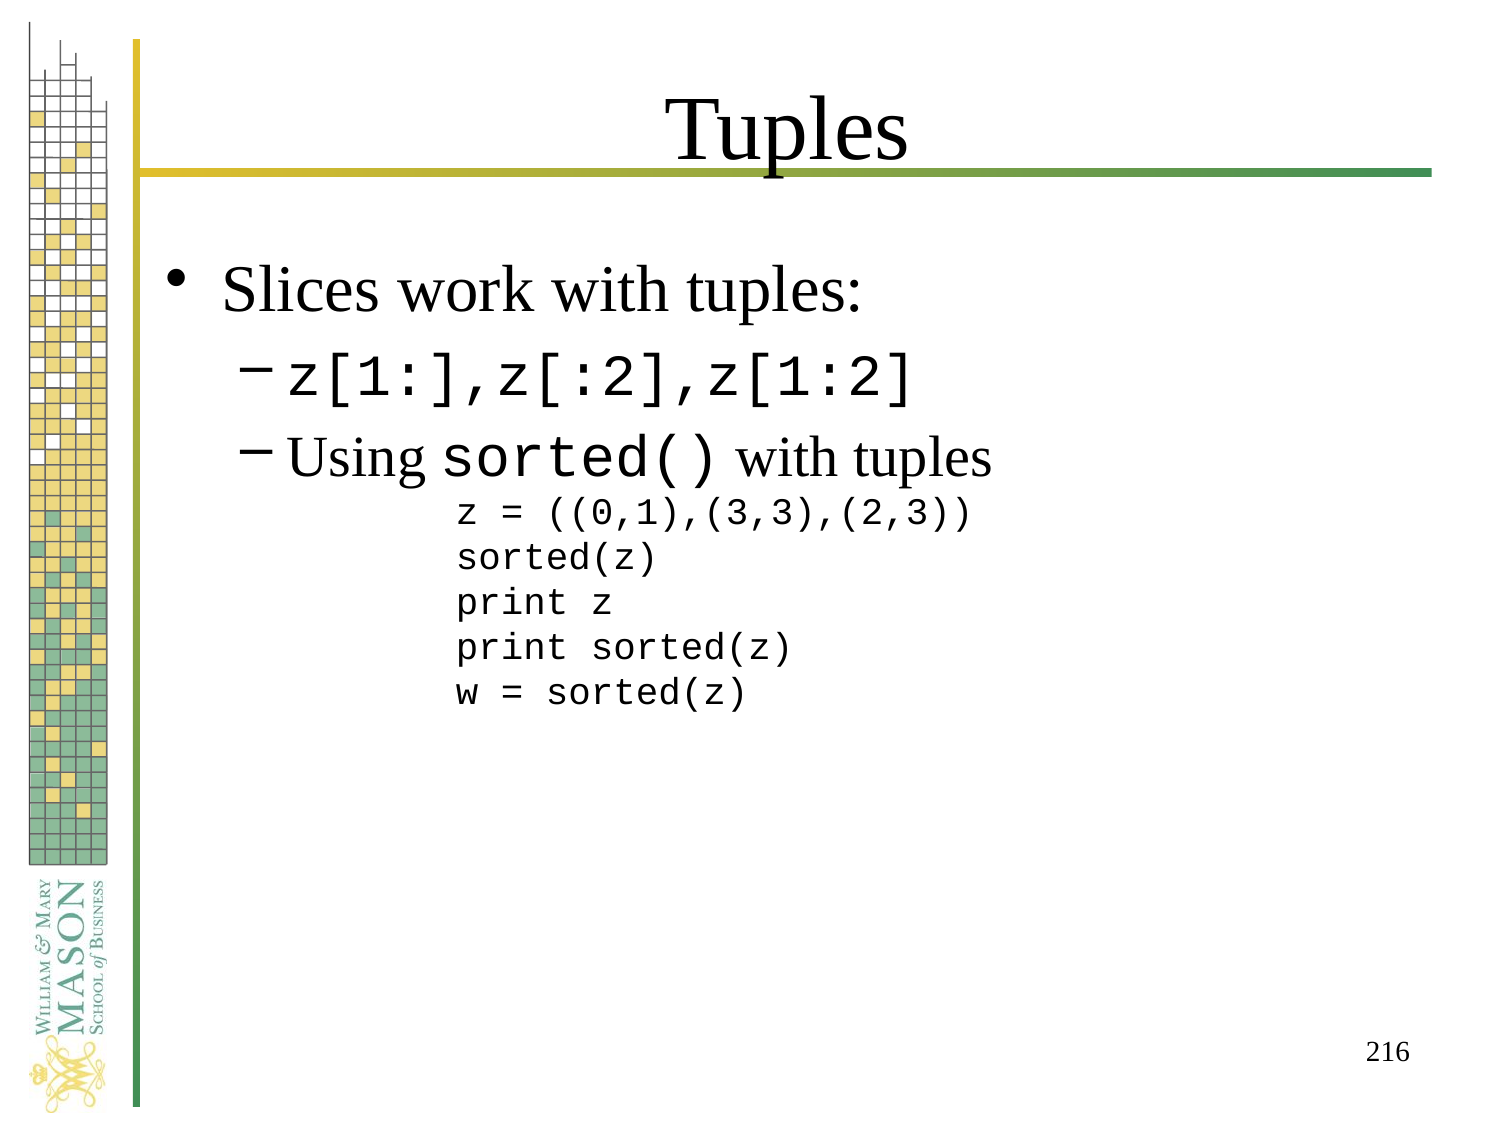

# Tuples
Slices work with tuples:
z[1:],z[:2],z[1:2]
Using sorted() with tuples
z = ((0,1),(3,3),(2,3))
sorted(z)
print z
print sorted(z)
w = sorted(z)

216